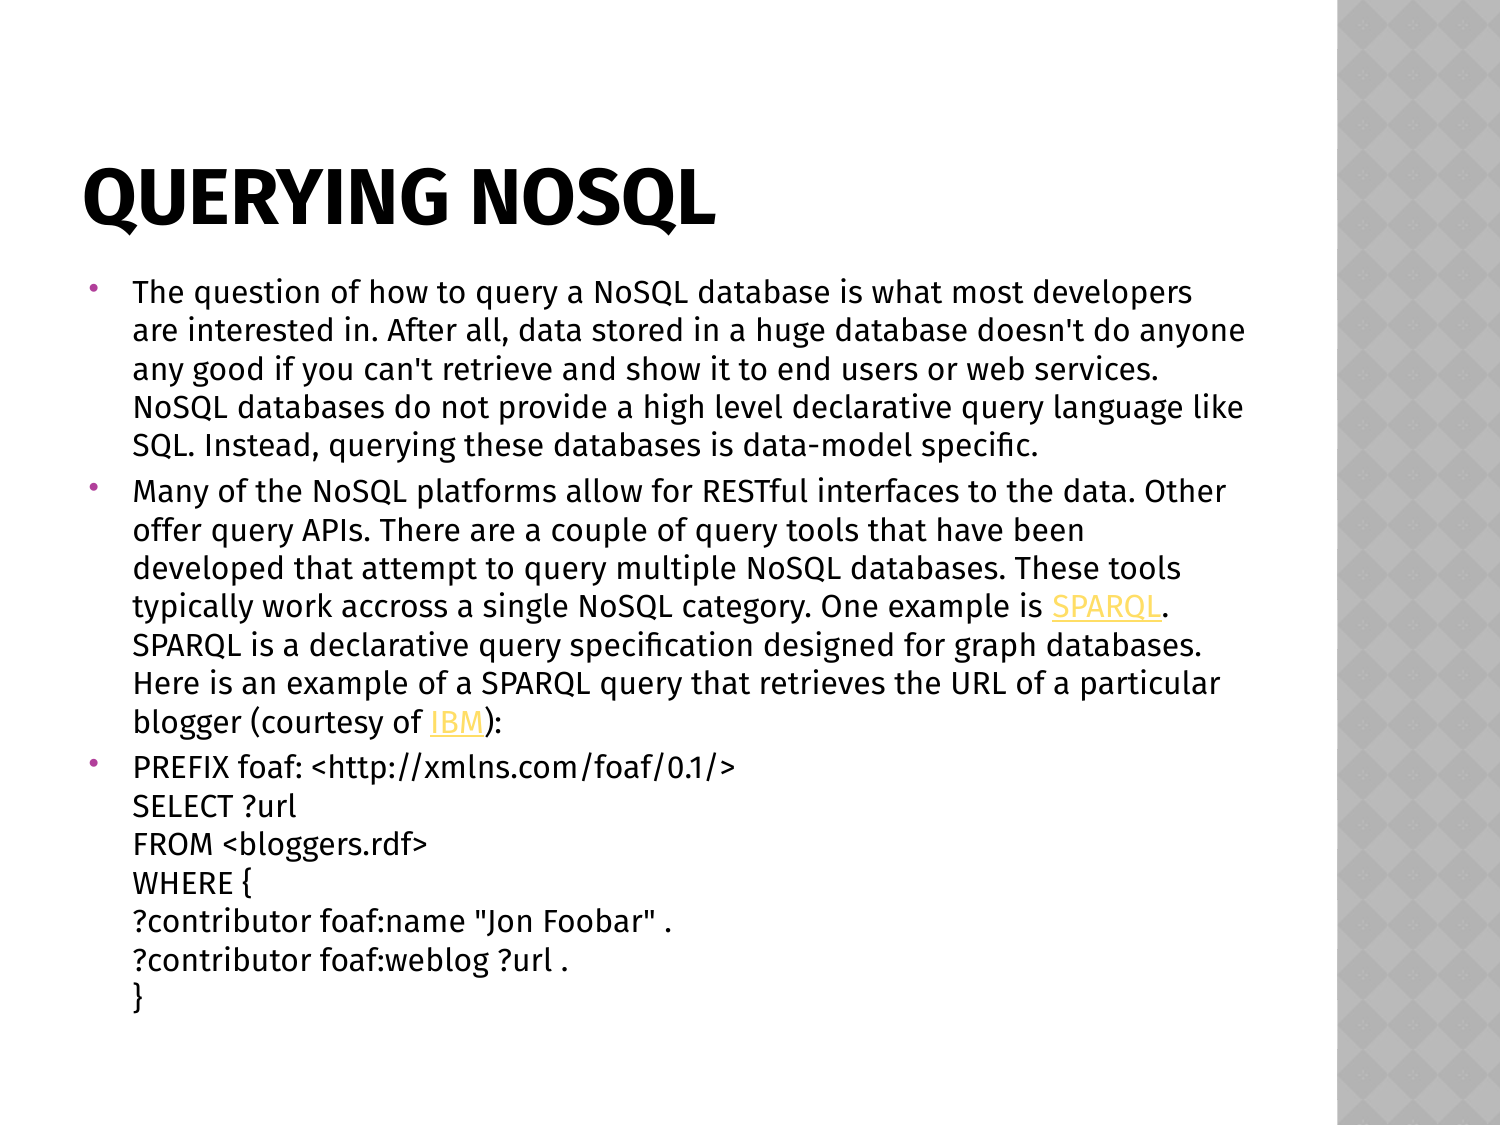

# Querying NoSQL
The question of how to query a NoSQL database is what most developers are interested in. After all, data stored in a huge database doesn't do anyone any good if you can't retrieve and show it to end users or web services. NoSQL databases do not provide a high level declarative query language like SQL. Instead, querying these databases is data-model specific.
Many of the NoSQL platforms allow for RESTful interfaces to the data. Other offer query APIs. There are a couple of query tools that have been developed that attempt to query multiple NoSQL databases. These tools typically work accross a single NoSQL category. One example is SPARQL. SPARQL is a declarative query specification designed for graph databases. Here is an example of a SPARQL query that retrieves the URL of a particular blogger (courtesy of IBM):
PREFIX foaf: <http://xmlns.com/foaf/0.1/>
SELECT ?url
FROM <bloggers.rdf>
WHERE {
?contributor foaf:name "Jon Foobar" .
?contributor foaf:weblog ?url .
}